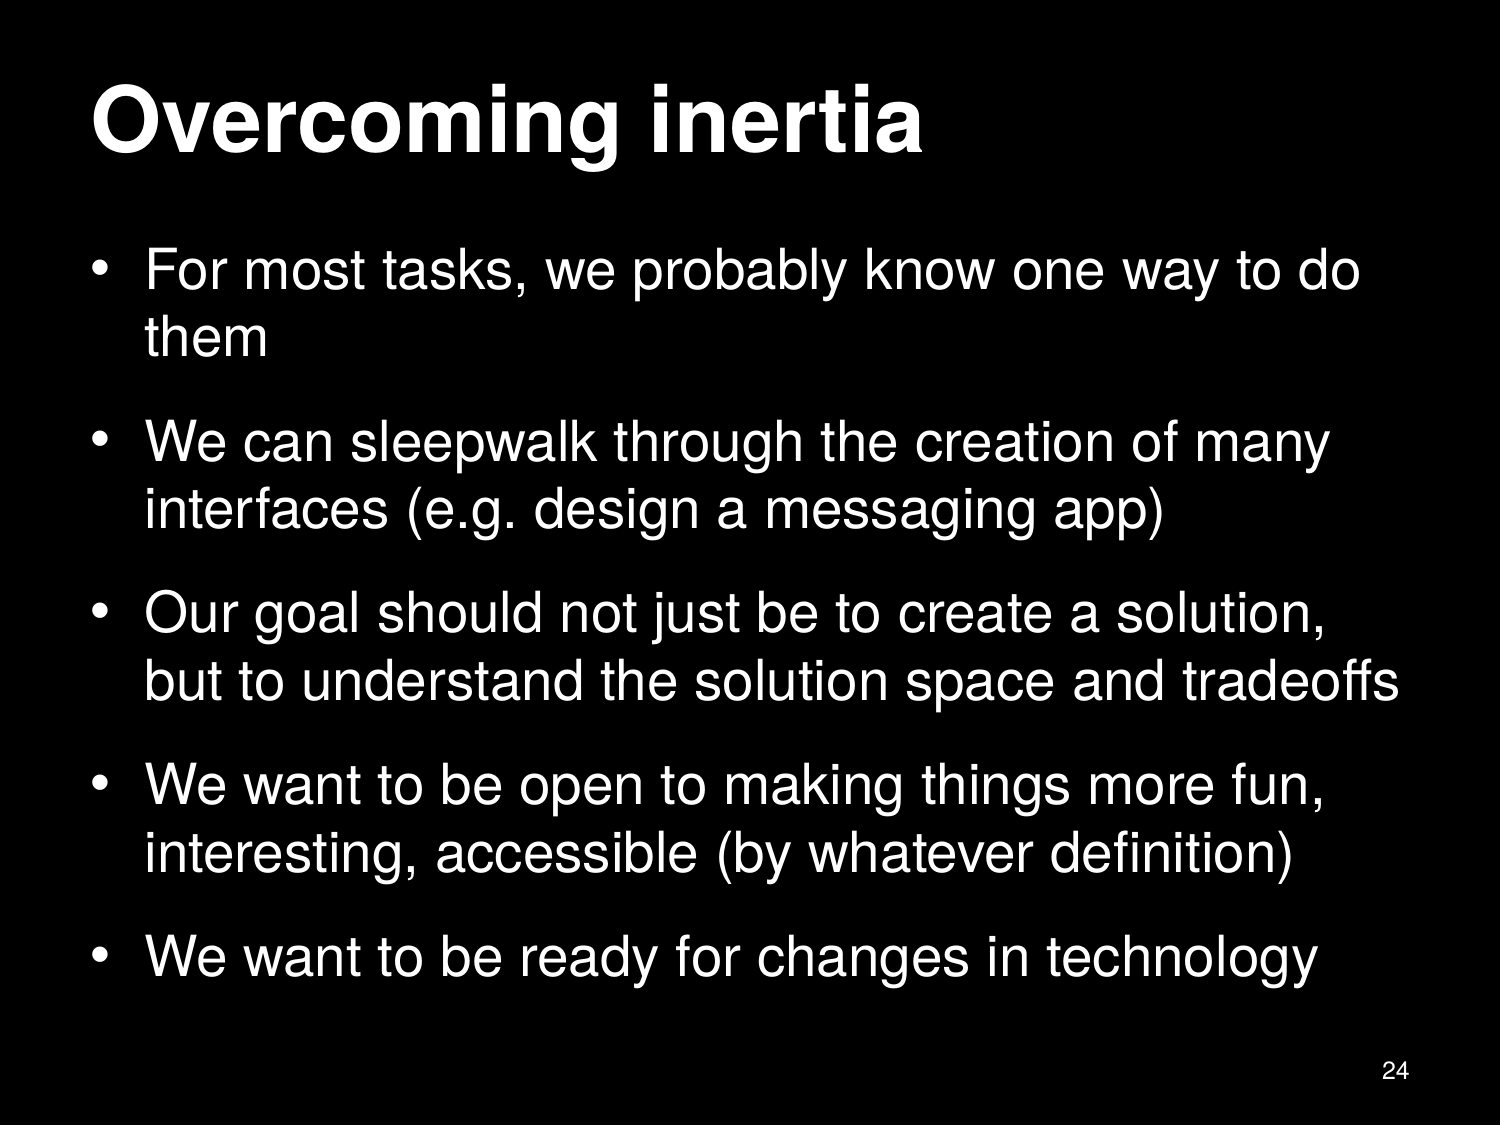

# Overcoming inertia
For most tasks, we probably know one way to do them
We can sleepwalk through the creation of many interfaces (e.g. design a messaging app)
Our goal should not just be to create a solution, but to understand the solution space and tradeoffs
We want to be open to making things more fun, interesting, accessible (by whatever definition)
We want to be ready for changes in technology
24